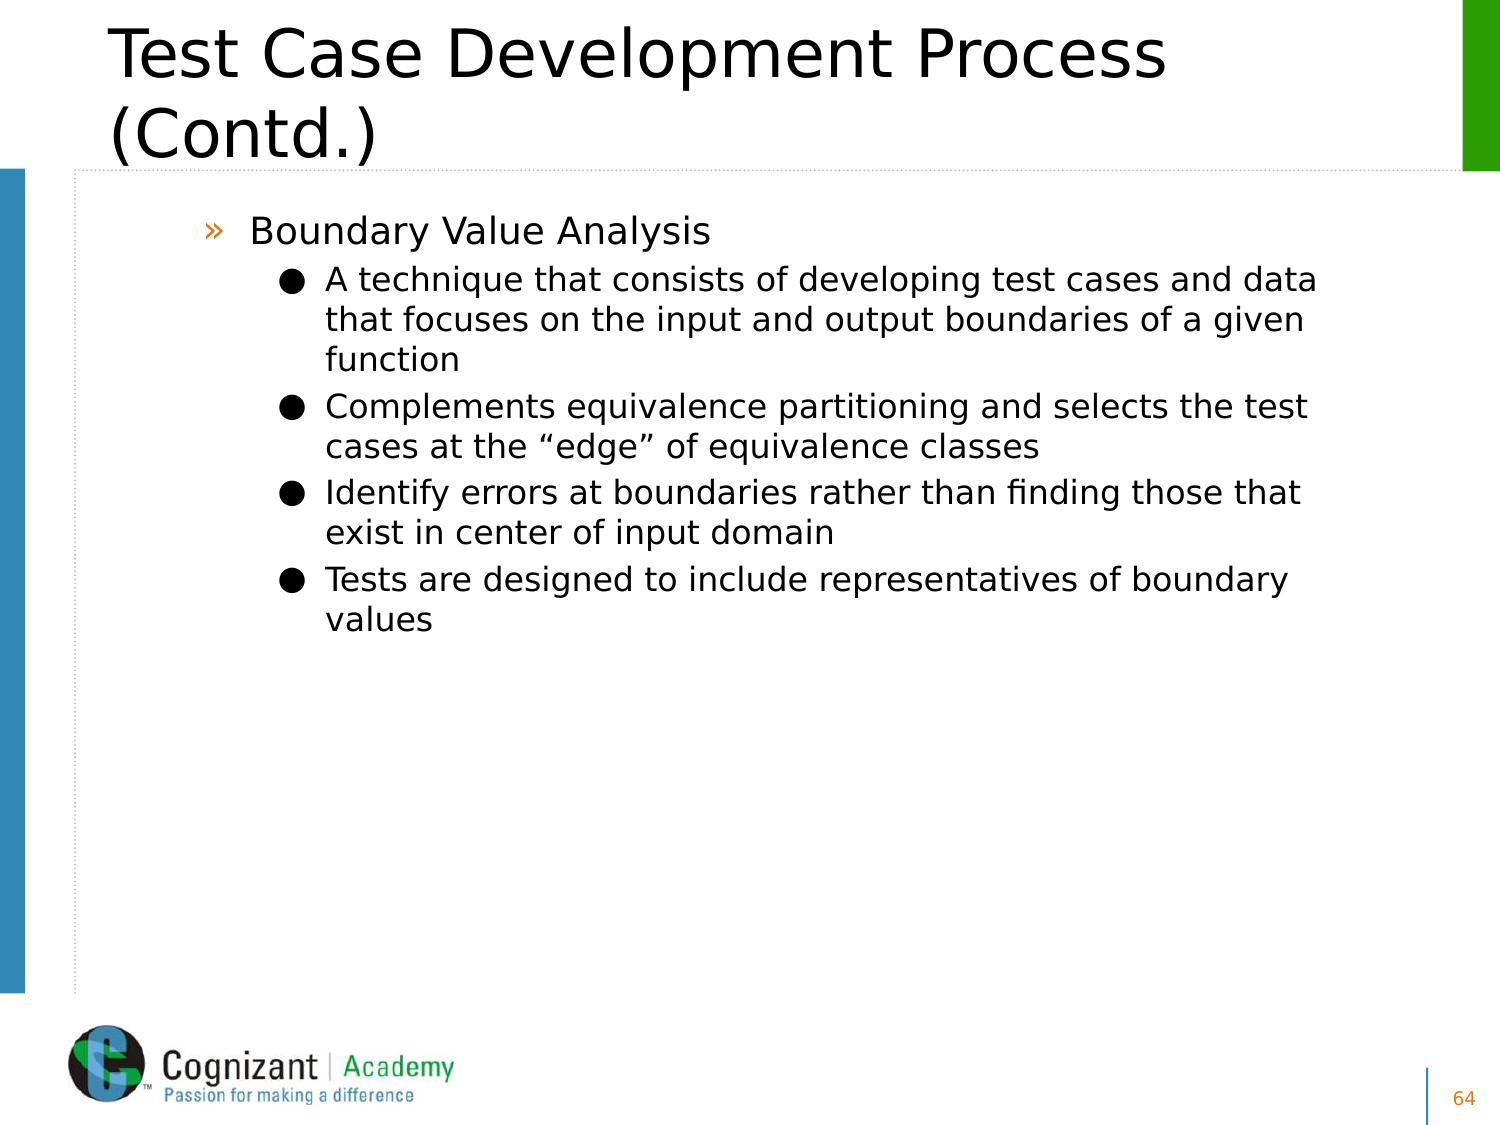

# Test Case Development Process (Contd.)
Boundary Value Analysis
A technique that consists of developing test cases and data that focuses on the input and output boundaries of a given function
Complements equivalence partitioning and selects the test cases at the “edge” of equivalence classes
Identify errors at boundaries rather than finding those that exist in center of input domain
Tests are designed to include representatives of boundary values

64